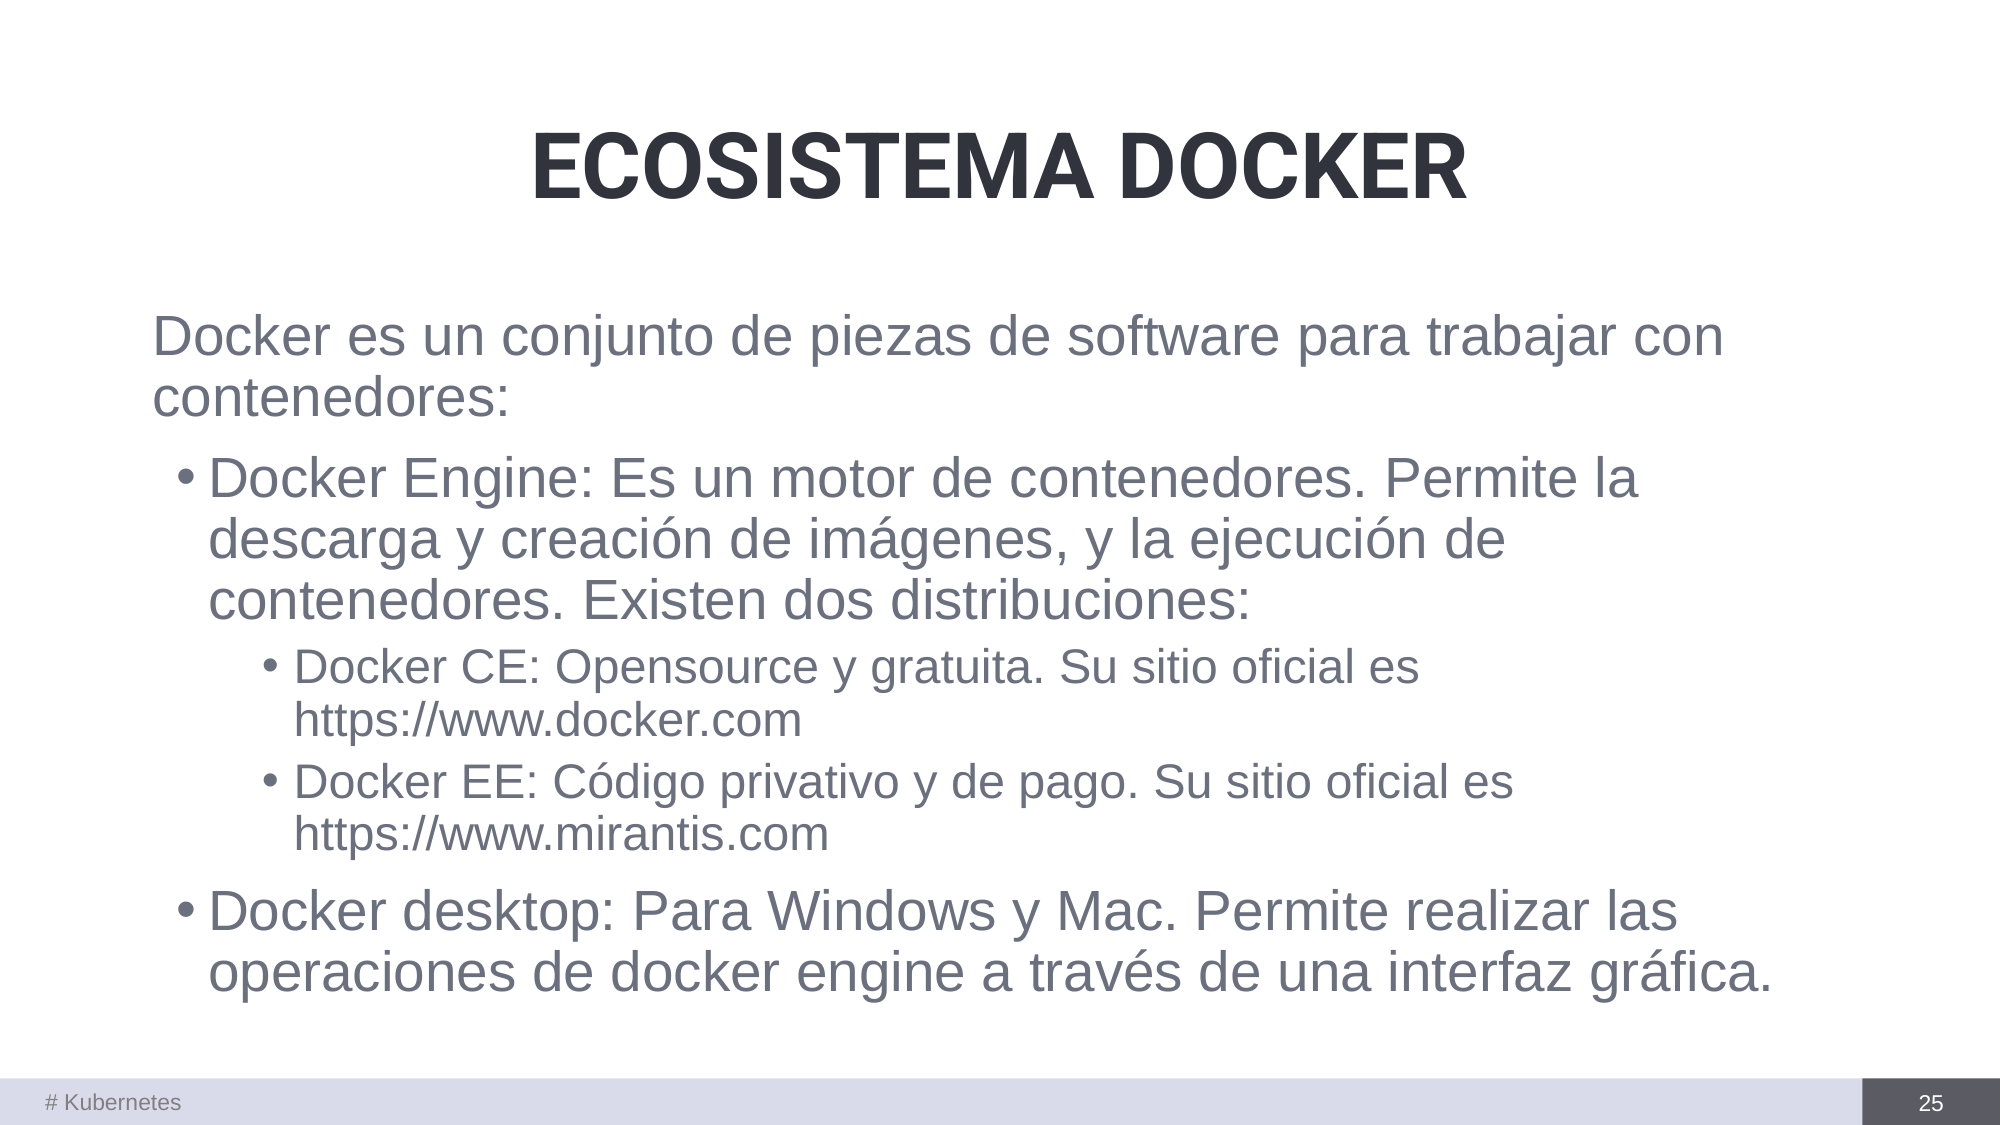

# ECOSISTEMA DOCKER
Docker es un conjunto de piezas de software para trabajar con contenedores:
Docker Engine: Es un motor de contenedores. Permite la descarga y creación de imágenes, y la ejecución de contenedores. Existen dos distribuciones:
Docker CE: Opensource y gratuita. Su sitio oficial es https://www.docker.com
Docker EE: Código privativo y de pago. Su sitio oficial es https://www.mirantis.com
Docker desktop: Para Windows y Mac. Permite realizar las operaciones de docker engine a través de una interfaz gráfica.
# Kubernetes
25